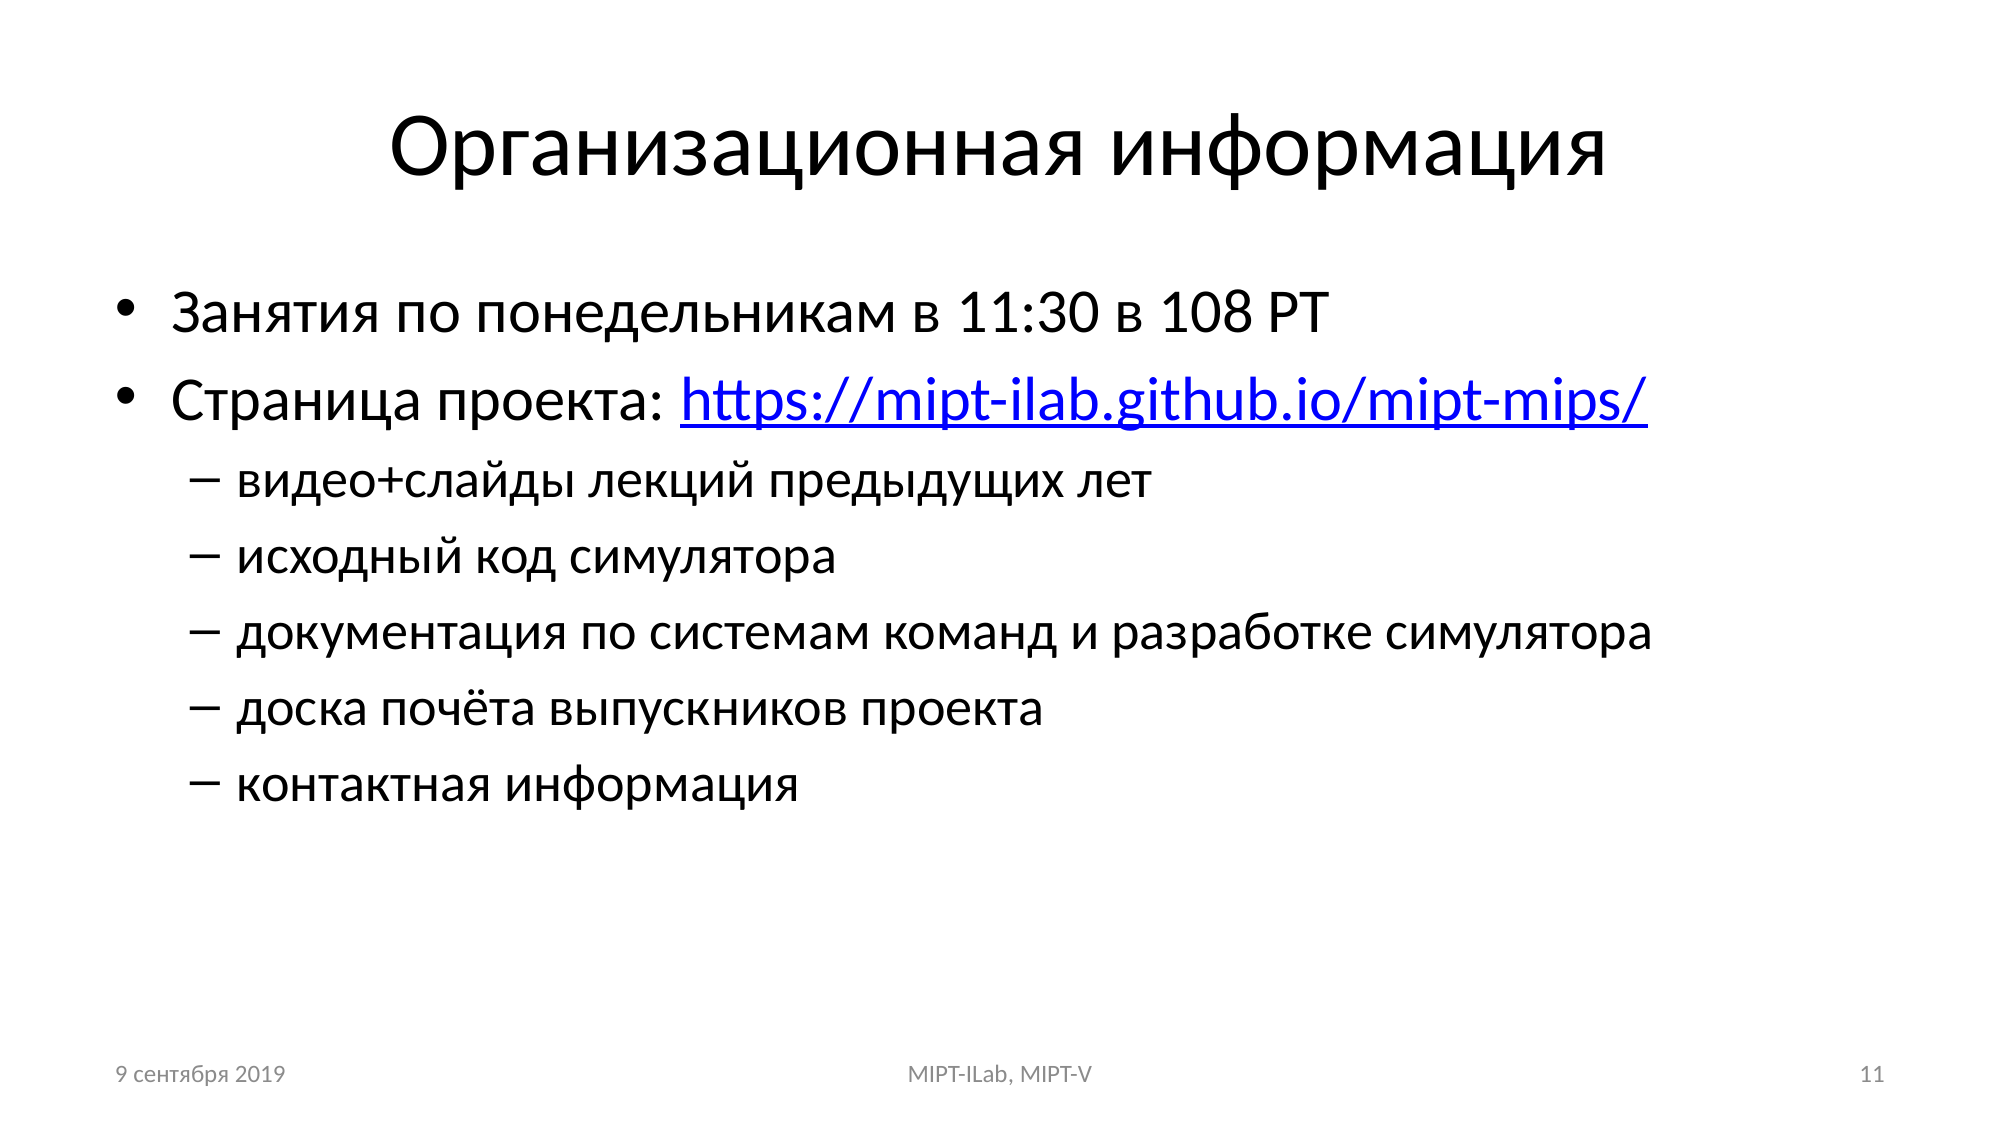

# Организационная информация
Занятия по понедельникам в 11:30 в 108 РТ
Страница проекта: https://mipt-ilab.github.io/mipt-mips/
видео+слайды лекций предыдущих лет
исходный код симулятора
документация по системам команд и разработке симулятора
доска почёта выпускников проекта
контактная информация
9 сентября 2019
MIPT-ILab, MIPT-V
11